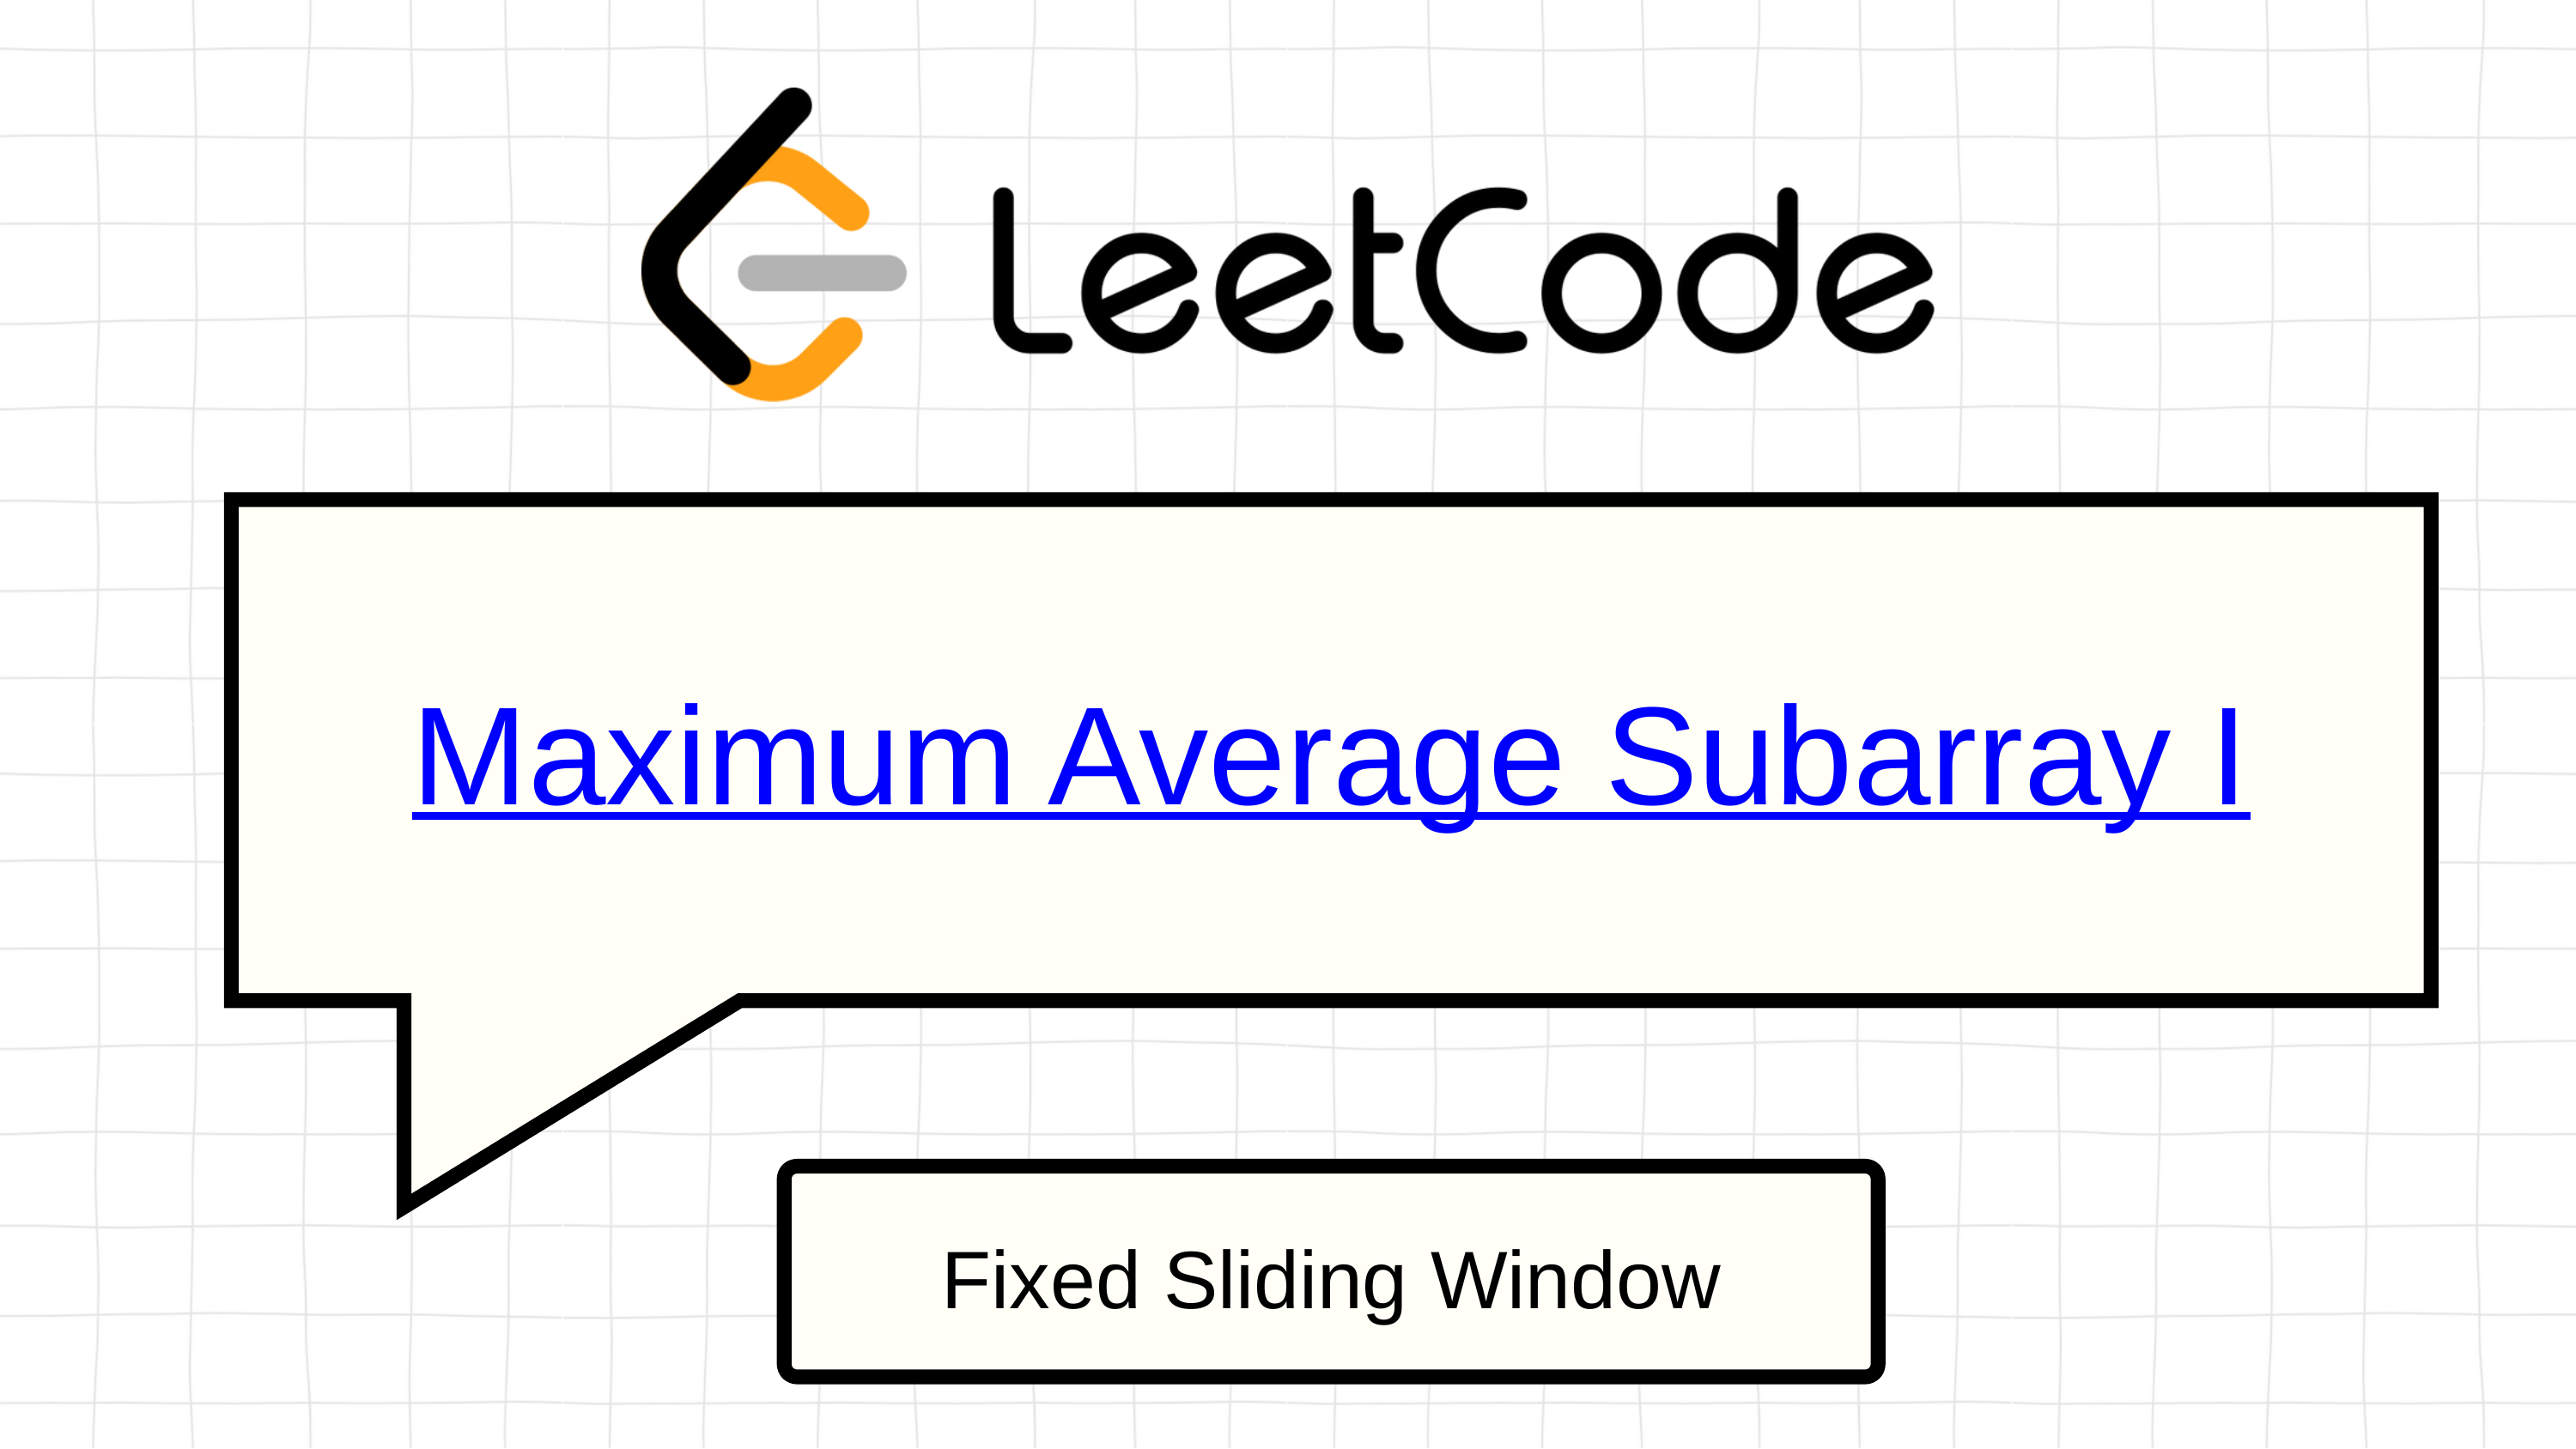

Maximum Average Subarray I

Fixed Sliding Window